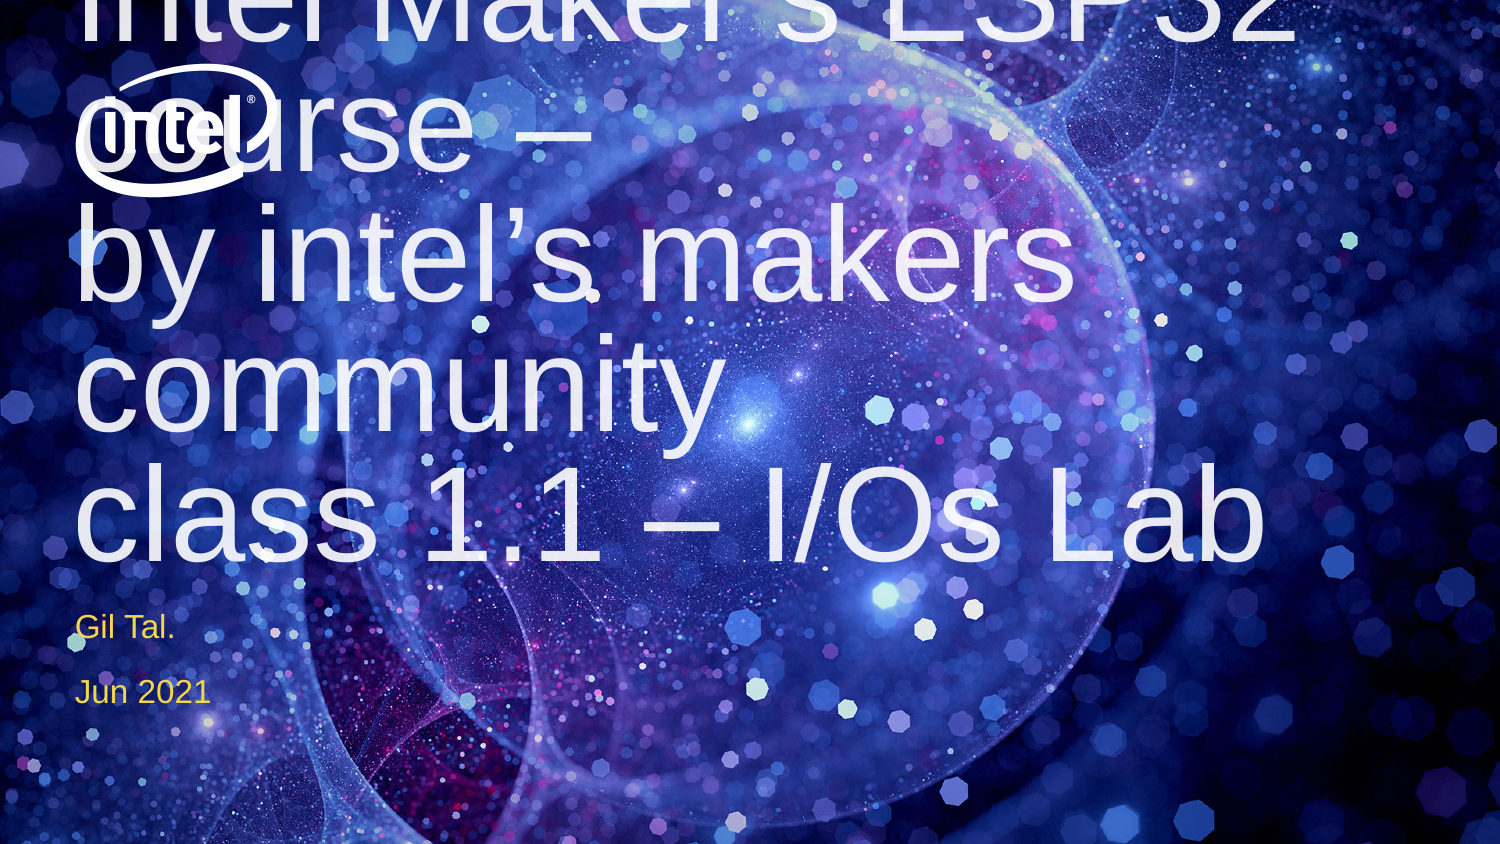

# Intel Maker’s ESP32 course – by intel’s makers community class 1.1 – I/Os Lab
Gil Tal.
Jun 2021